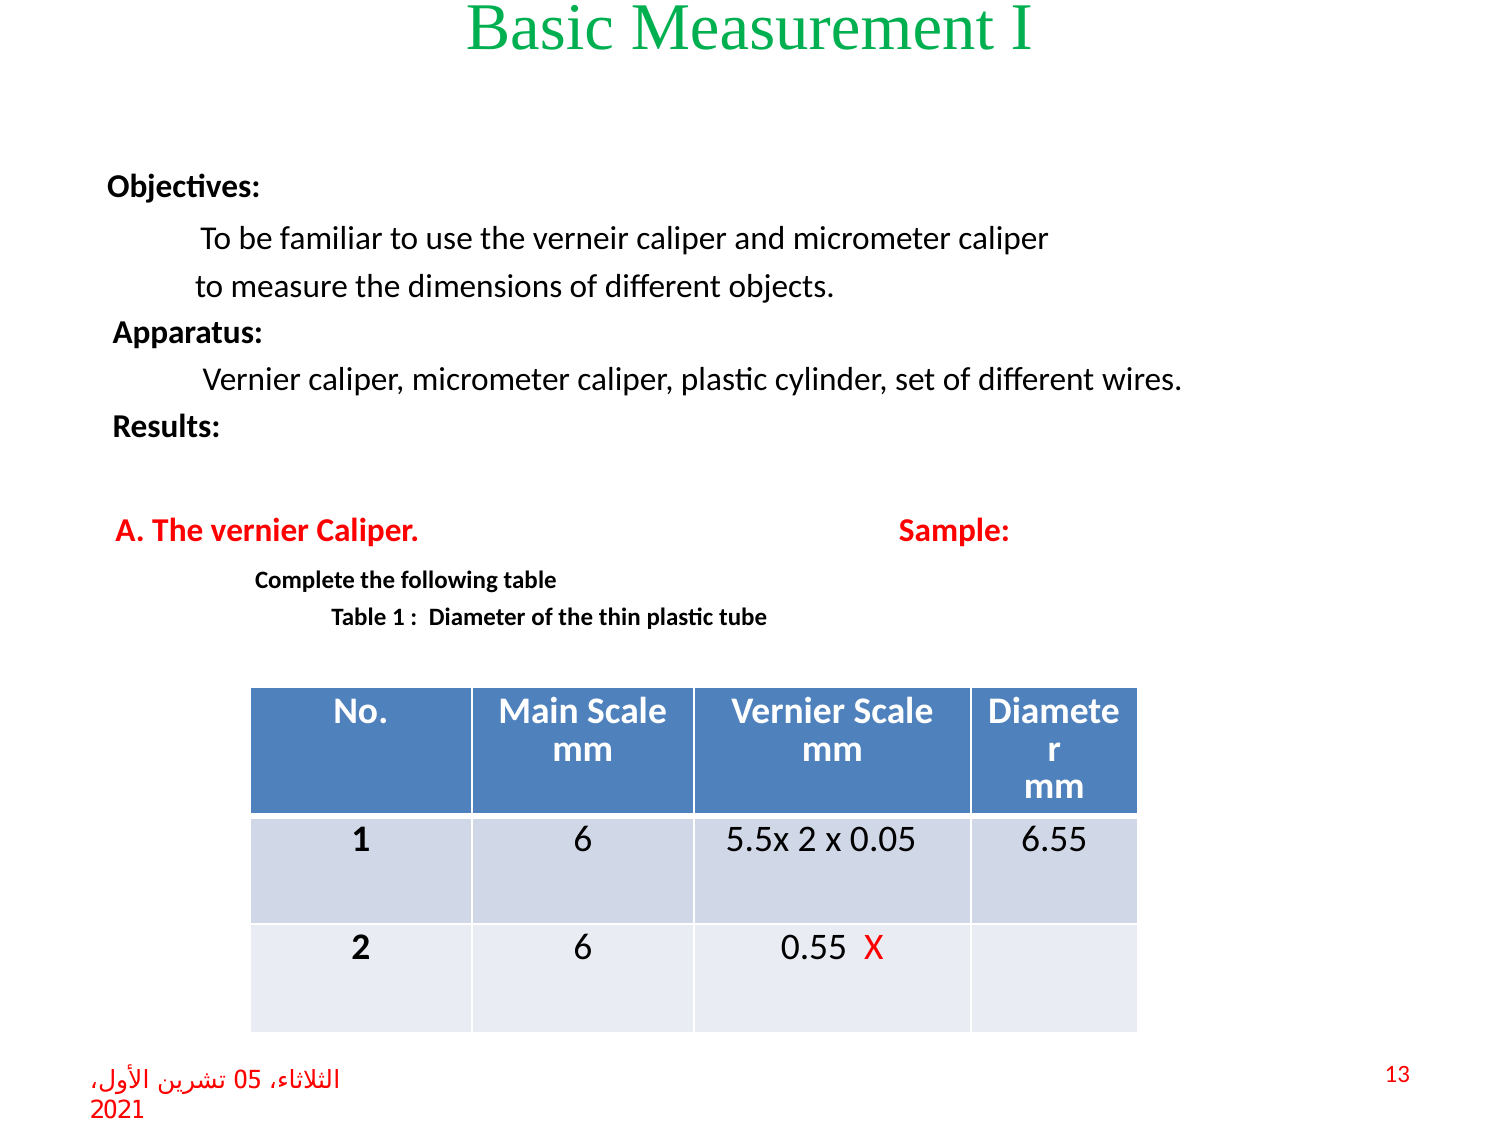

# Basic Measurement I

  Objectives:
             To be familiar to use the verneir caliper and micrometer caliper
              to measure the dimensions of different objects.
   Apparatus:
               Vernier caliper, micrometer caliper, plastic cylinder, set of different wires.
   Results:

   A. The vernier Caliper.                                                                Sample:
                      Complete the following table
                                          Table 1 :  Diameter of the thin plastic tube

|  |  |
| --- | --- |
| No. | Main Scale mm | Vernier Scale mm | Diameter mm |
| --- | --- | --- | --- |
| 1 | 6 | 5.5x 2 x 0.05 | 6.55 |
| 2 | 6 | 0.55 X |  |
13
الثلاثاء، 05 تشرين الأول، 2021